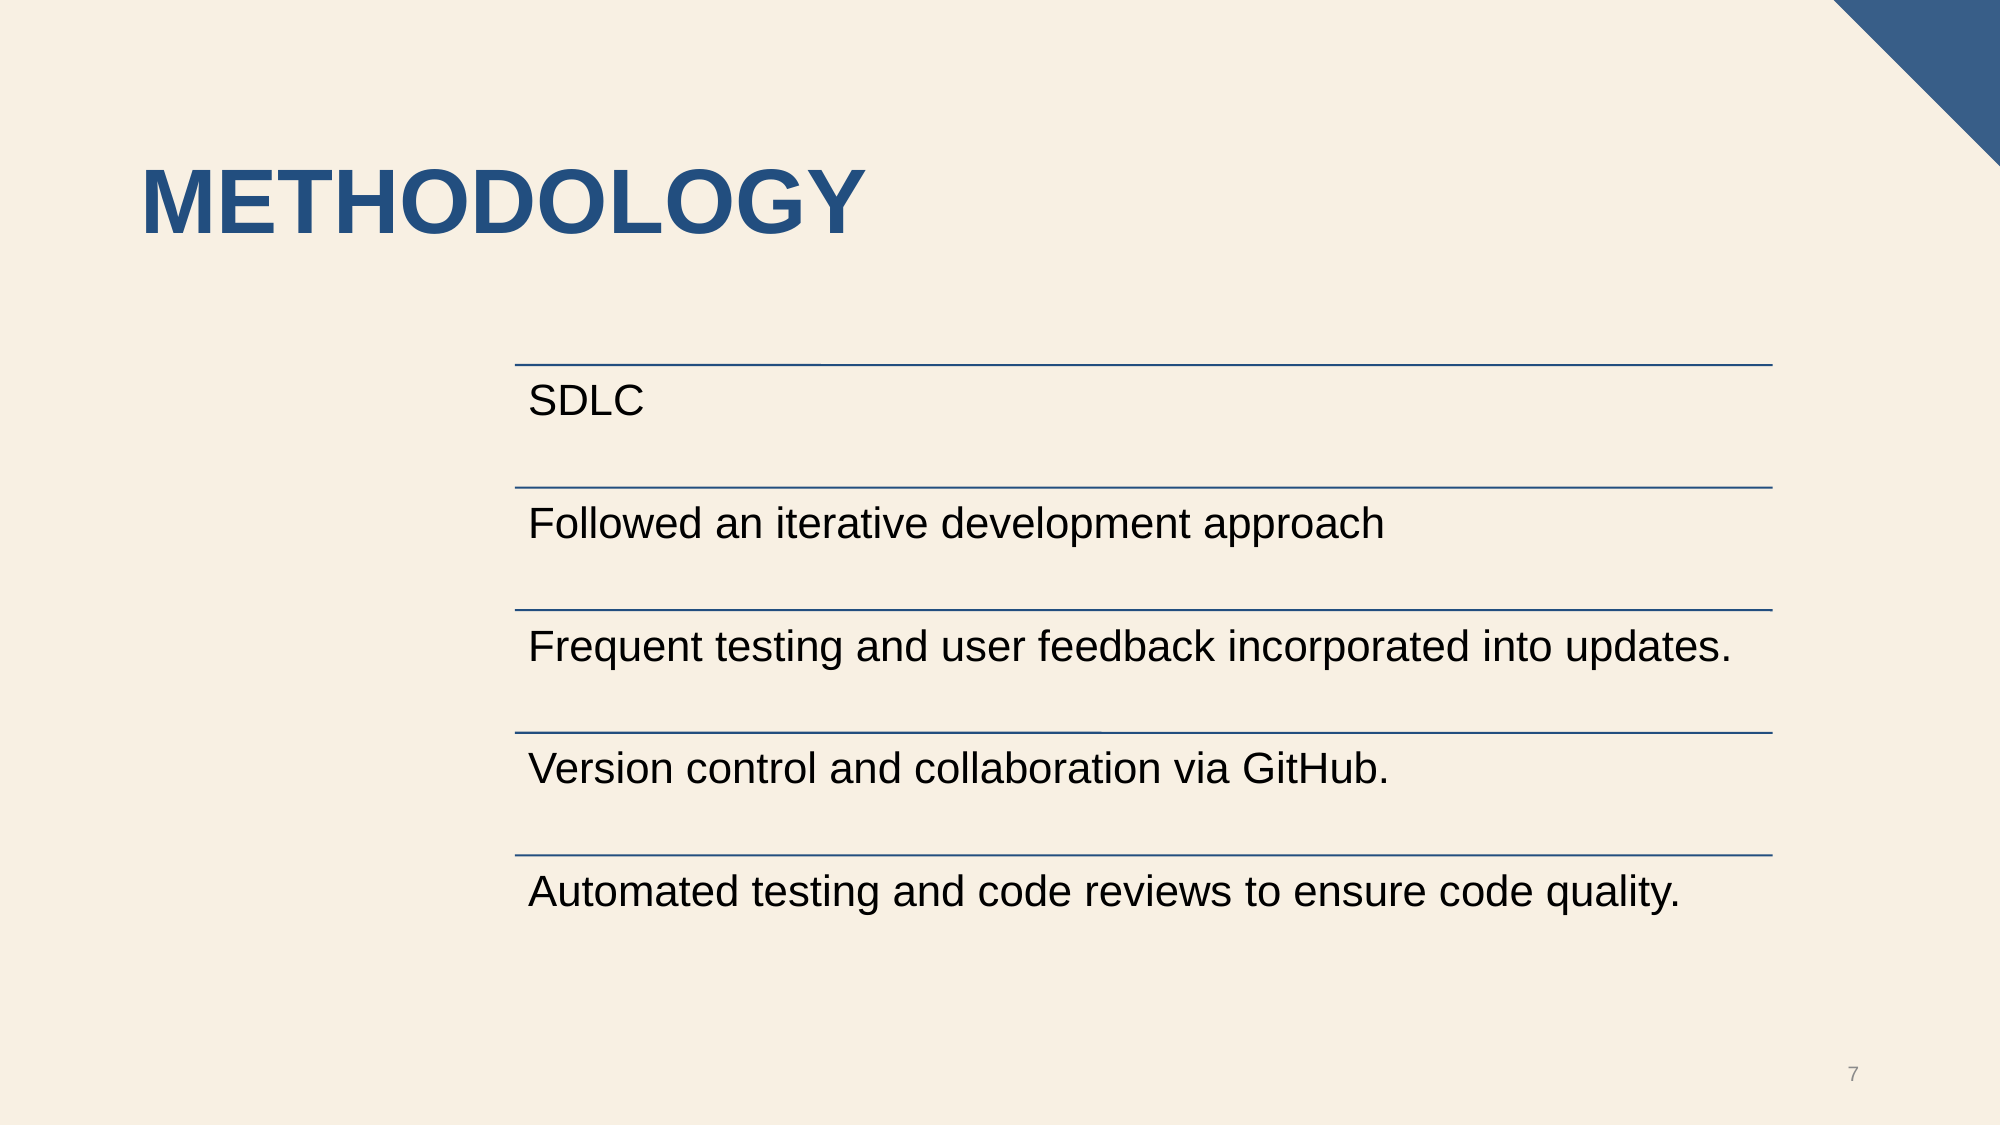

# Methodology​
SDLC
Followed an iterative development approach
Frequent testing and user feedback incorporated into updates.
Version control and collaboration via GitHub.
Automated testing and code reviews to ensure code quality.
7